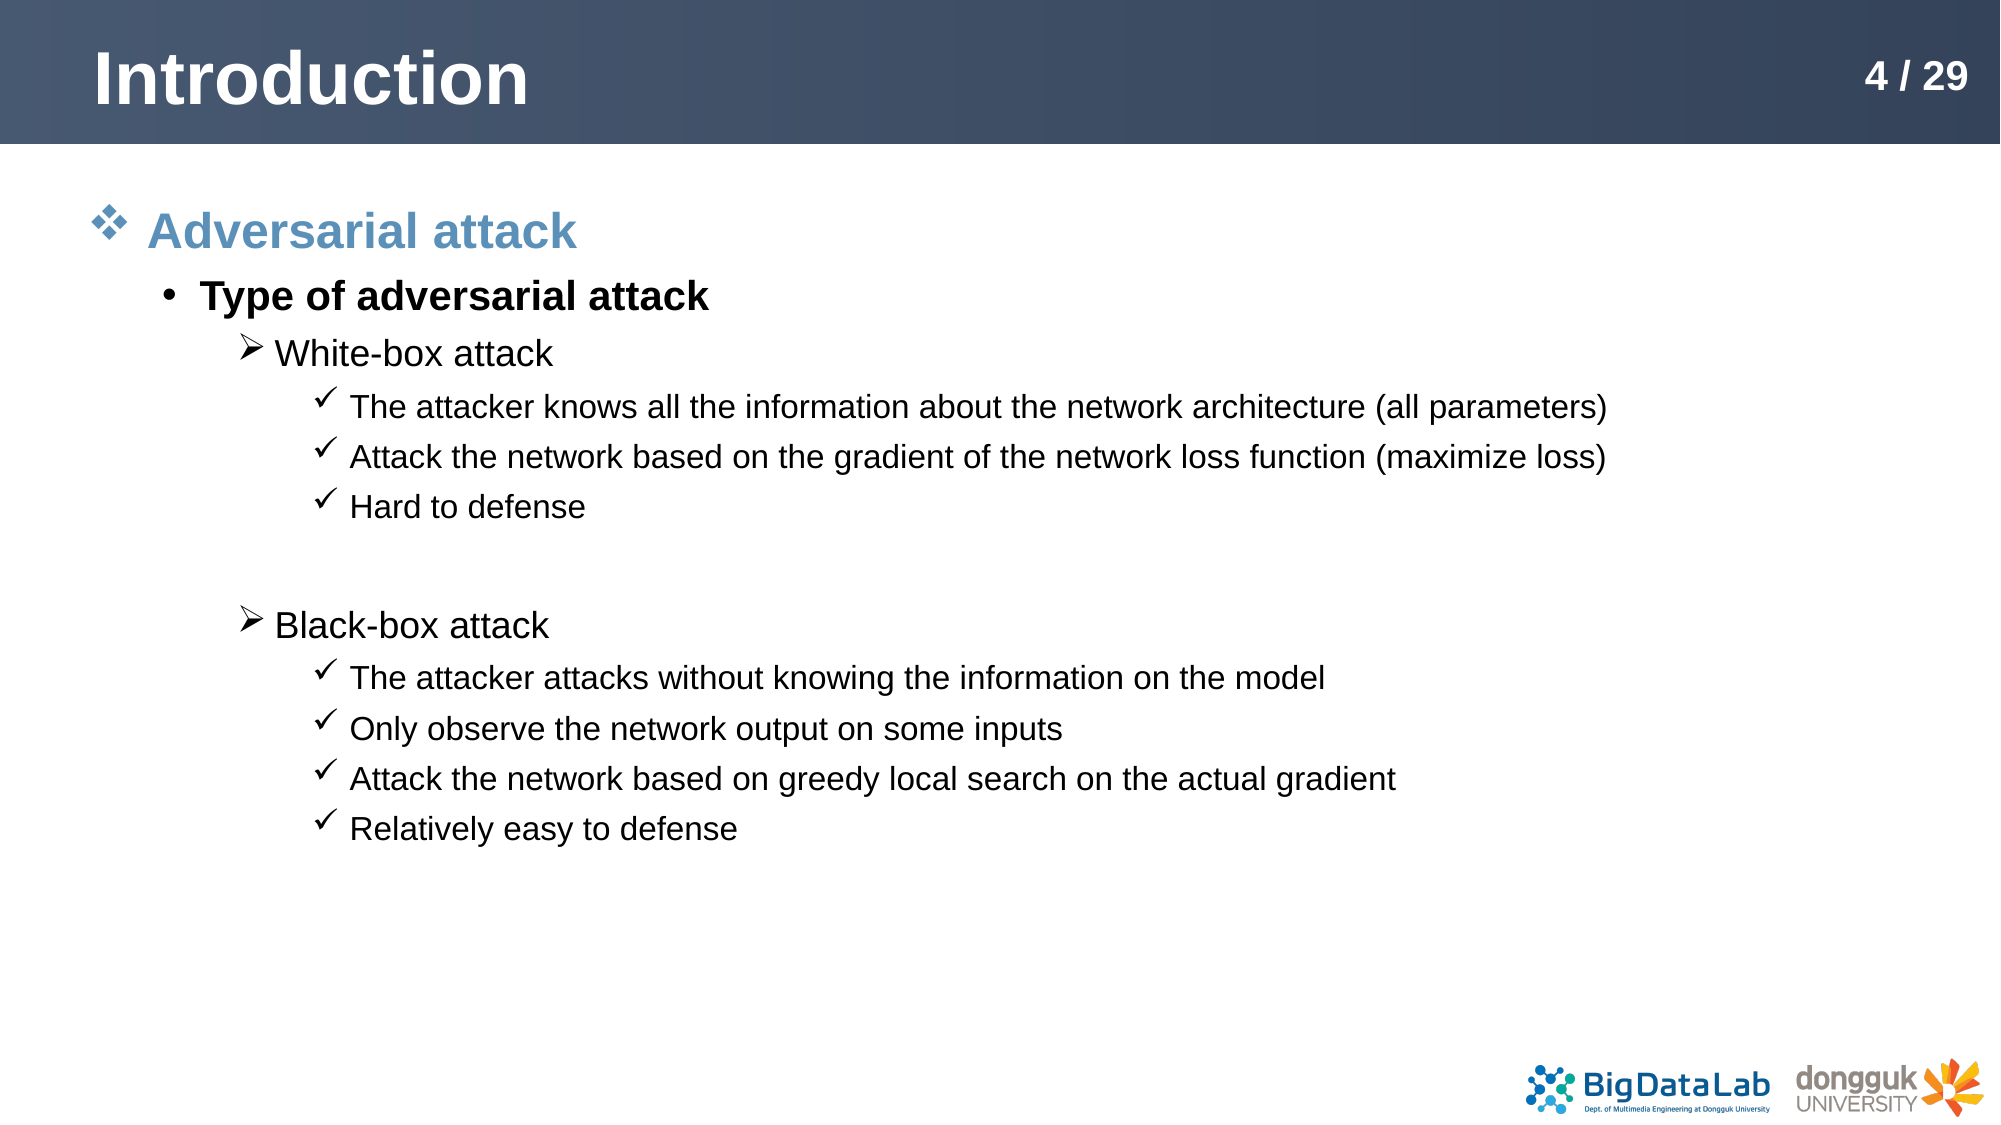

# Introduction
4 / 29
 Adversarial attack
Type of adversarial attack
White-box attack
The attacker knows all the information about the network architecture (all parameters)
Attack the network based on the gradient of the network loss function (maximize loss)
Hard to defense

Black-box attack
The attacker attacks without knowing the information on the model
Only observe the network output on some inputs
Attack the network based on greedy local search on the actual gradient
Relatively easy to defense